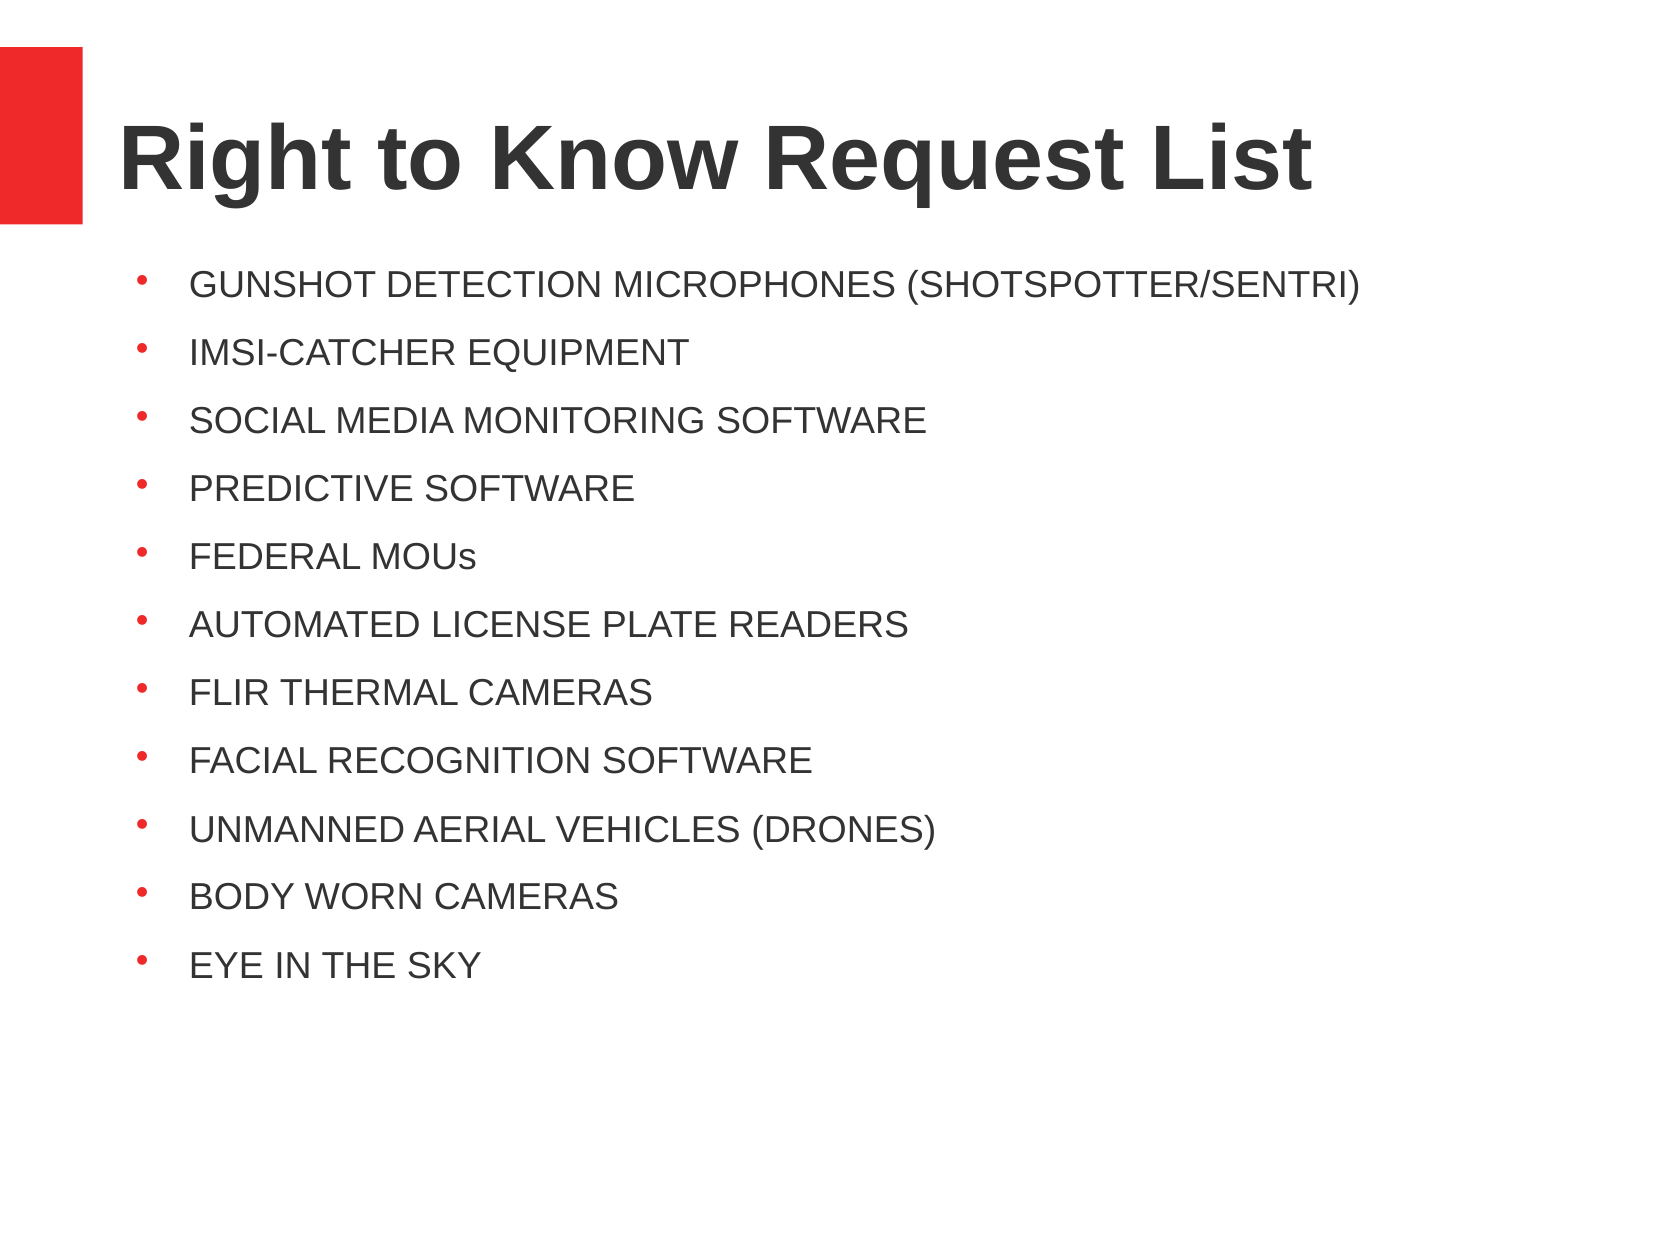

Right to Know Request List
GUNSHOT DETECTION MICROPHONES (SHOTSPOTTER/SENTRI)
IMSI-CATCHER EQUIPMENT
SOCIAL MEDIA MONITORING SOFTWARE
PREDICTIVE SOFTWARE
FEDERAL MOUs
AUTOMATED LICENSE PLATE READERS
FLIR THERMAL CAMERAS
FACIAL RECOGNITION SOFTWARE
UNMANNED AERIAL VEHICLES (DRONES)
BODY WORN CAMERAS
EYE IN THE SKY